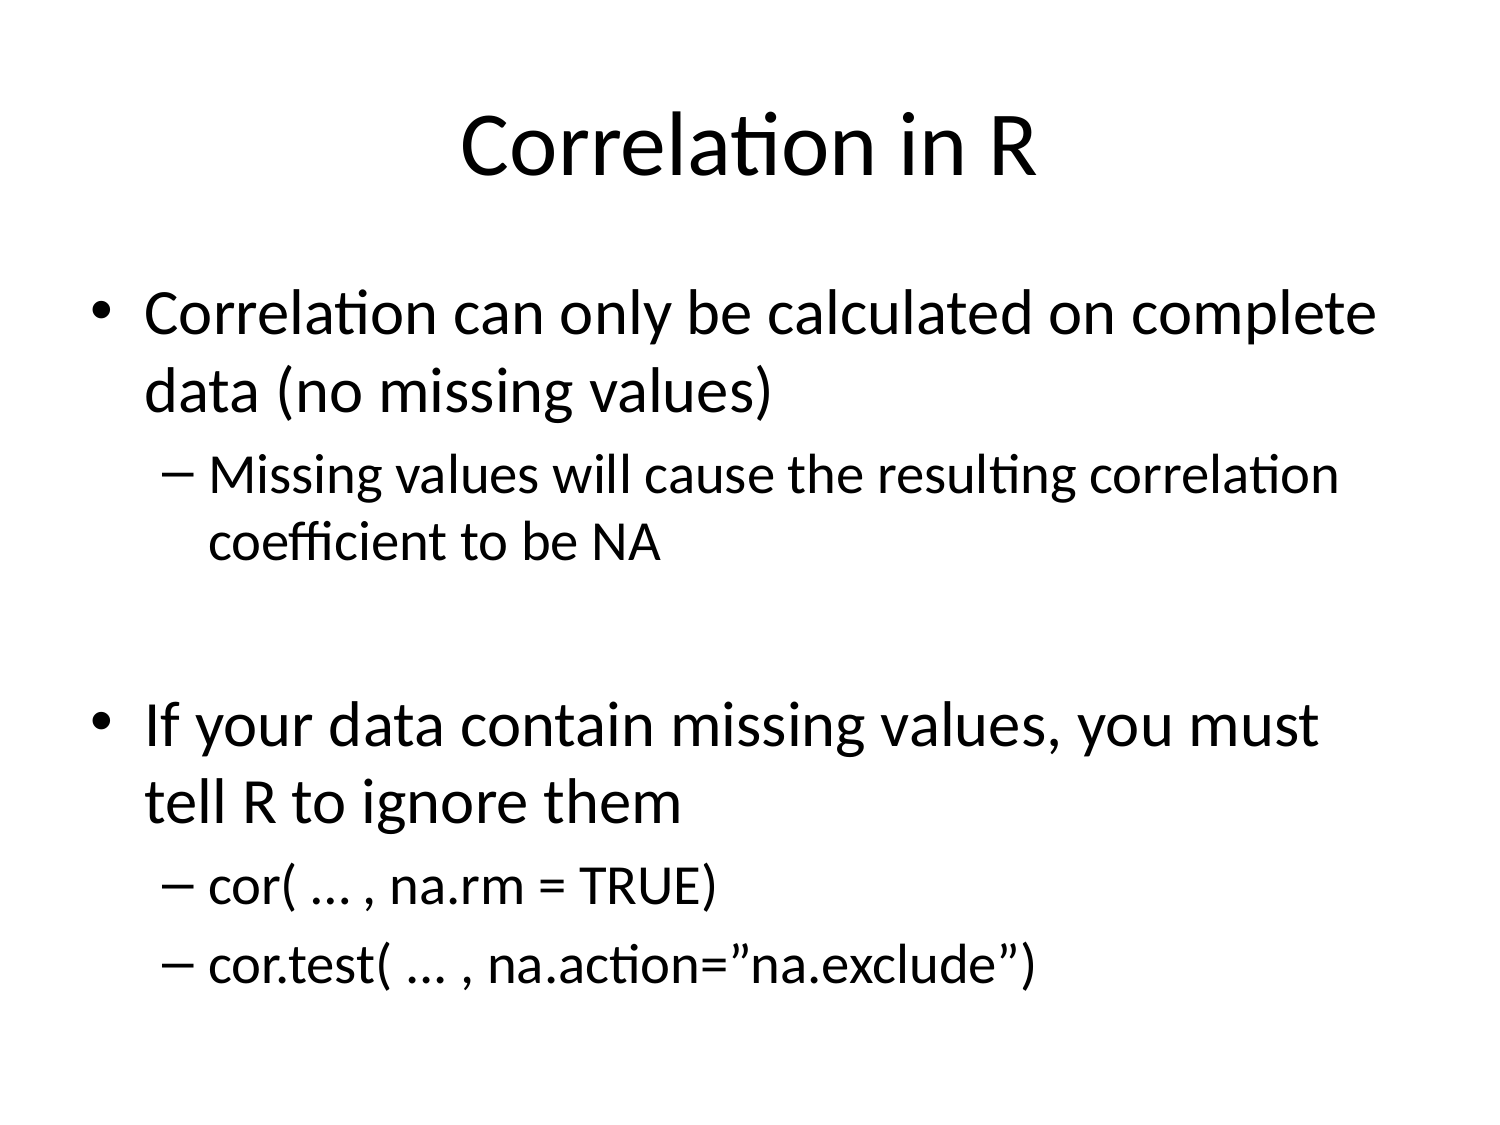

# Correlation in R
Correlation can only be calculated on complete data (no missing values)
Missing values will cause the resulting correlation coefficient to be NA

If your data contain missing values, you must tell R to ignore them
cor( … , na.rm = TRUE)
cor.test( ... , na.action=”na.exclude”)